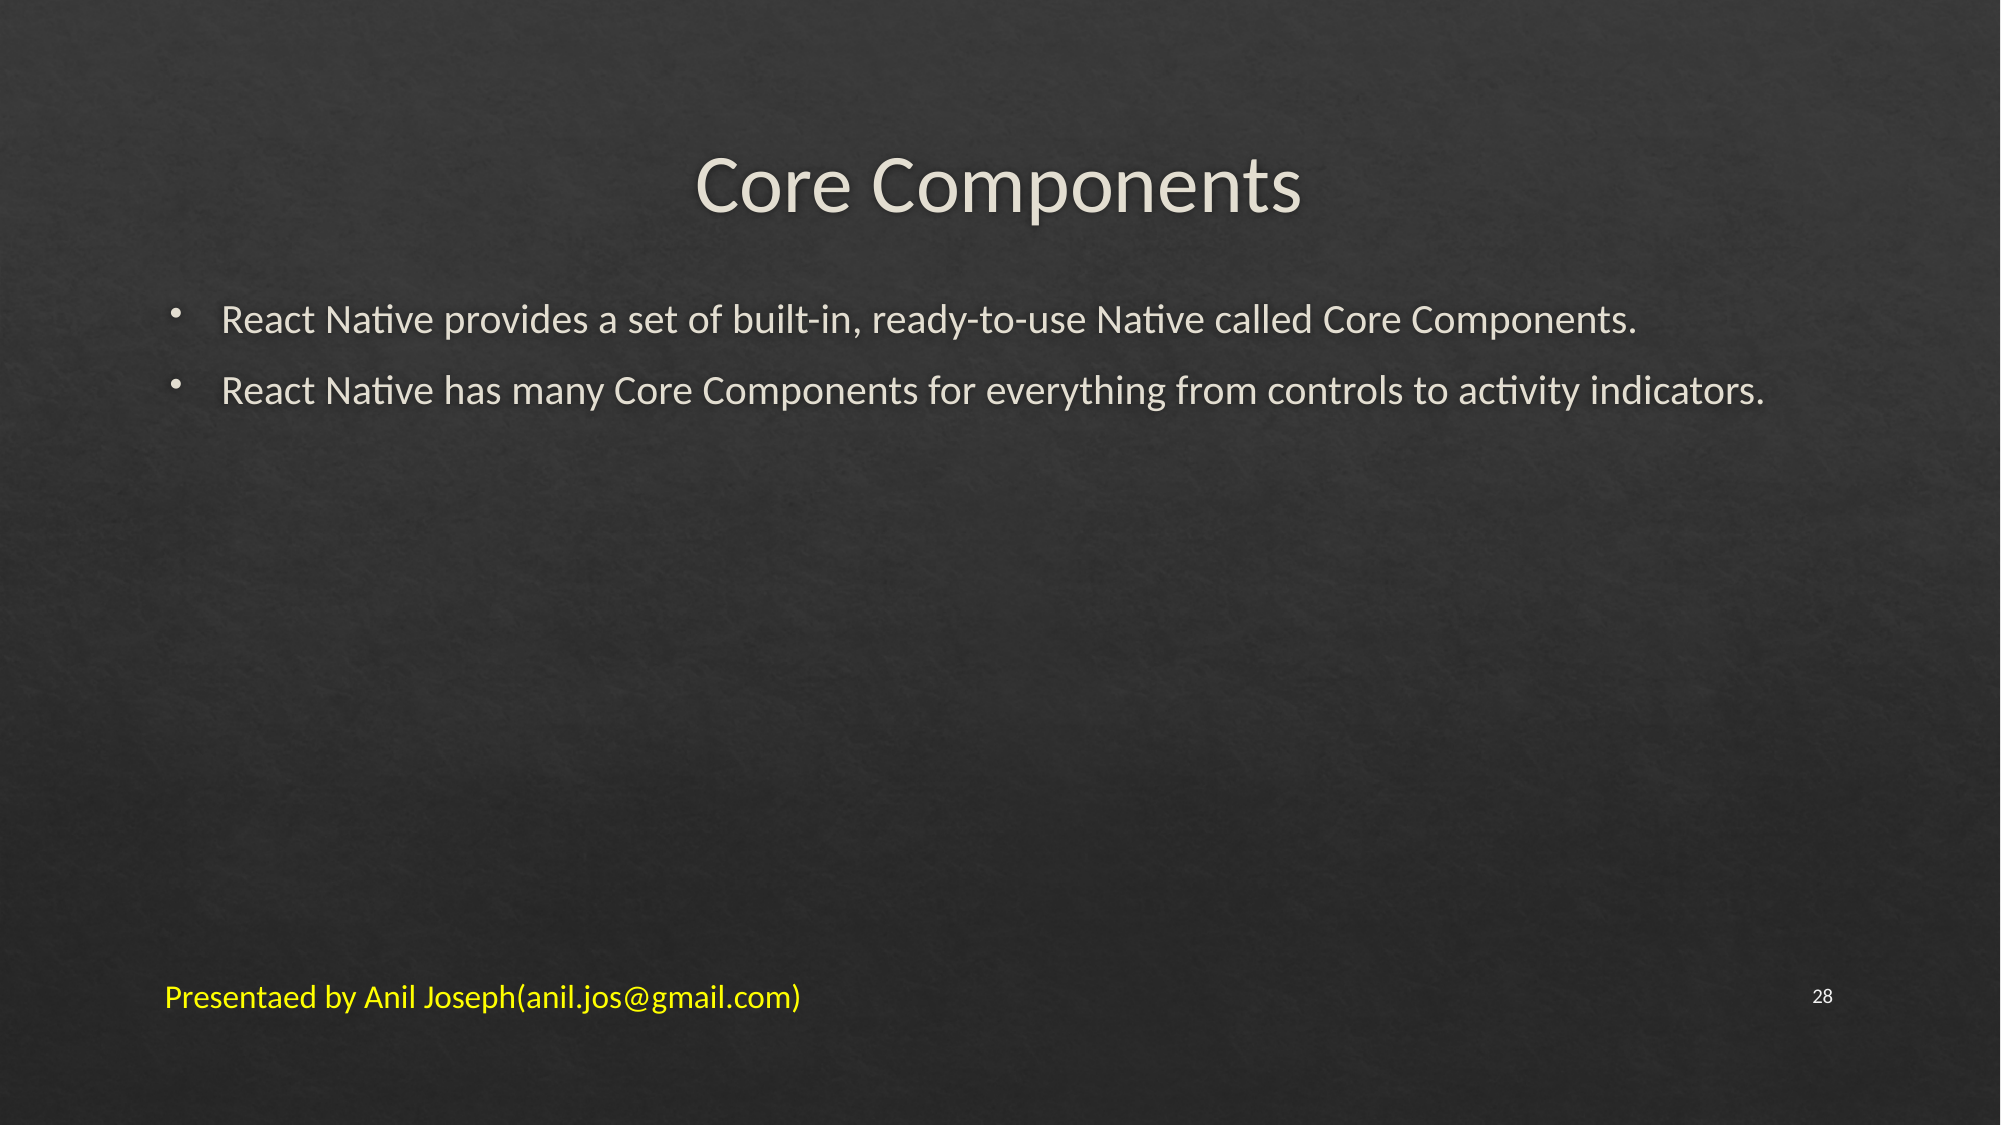

# Core Components
React Native provides a set of built-in, ready-to-use Native called Core Components.
React Native has many Core Components for everything from controls to activity indicators.
Presentaed by Anil Joseph(anil.jos@gmail.com)
28